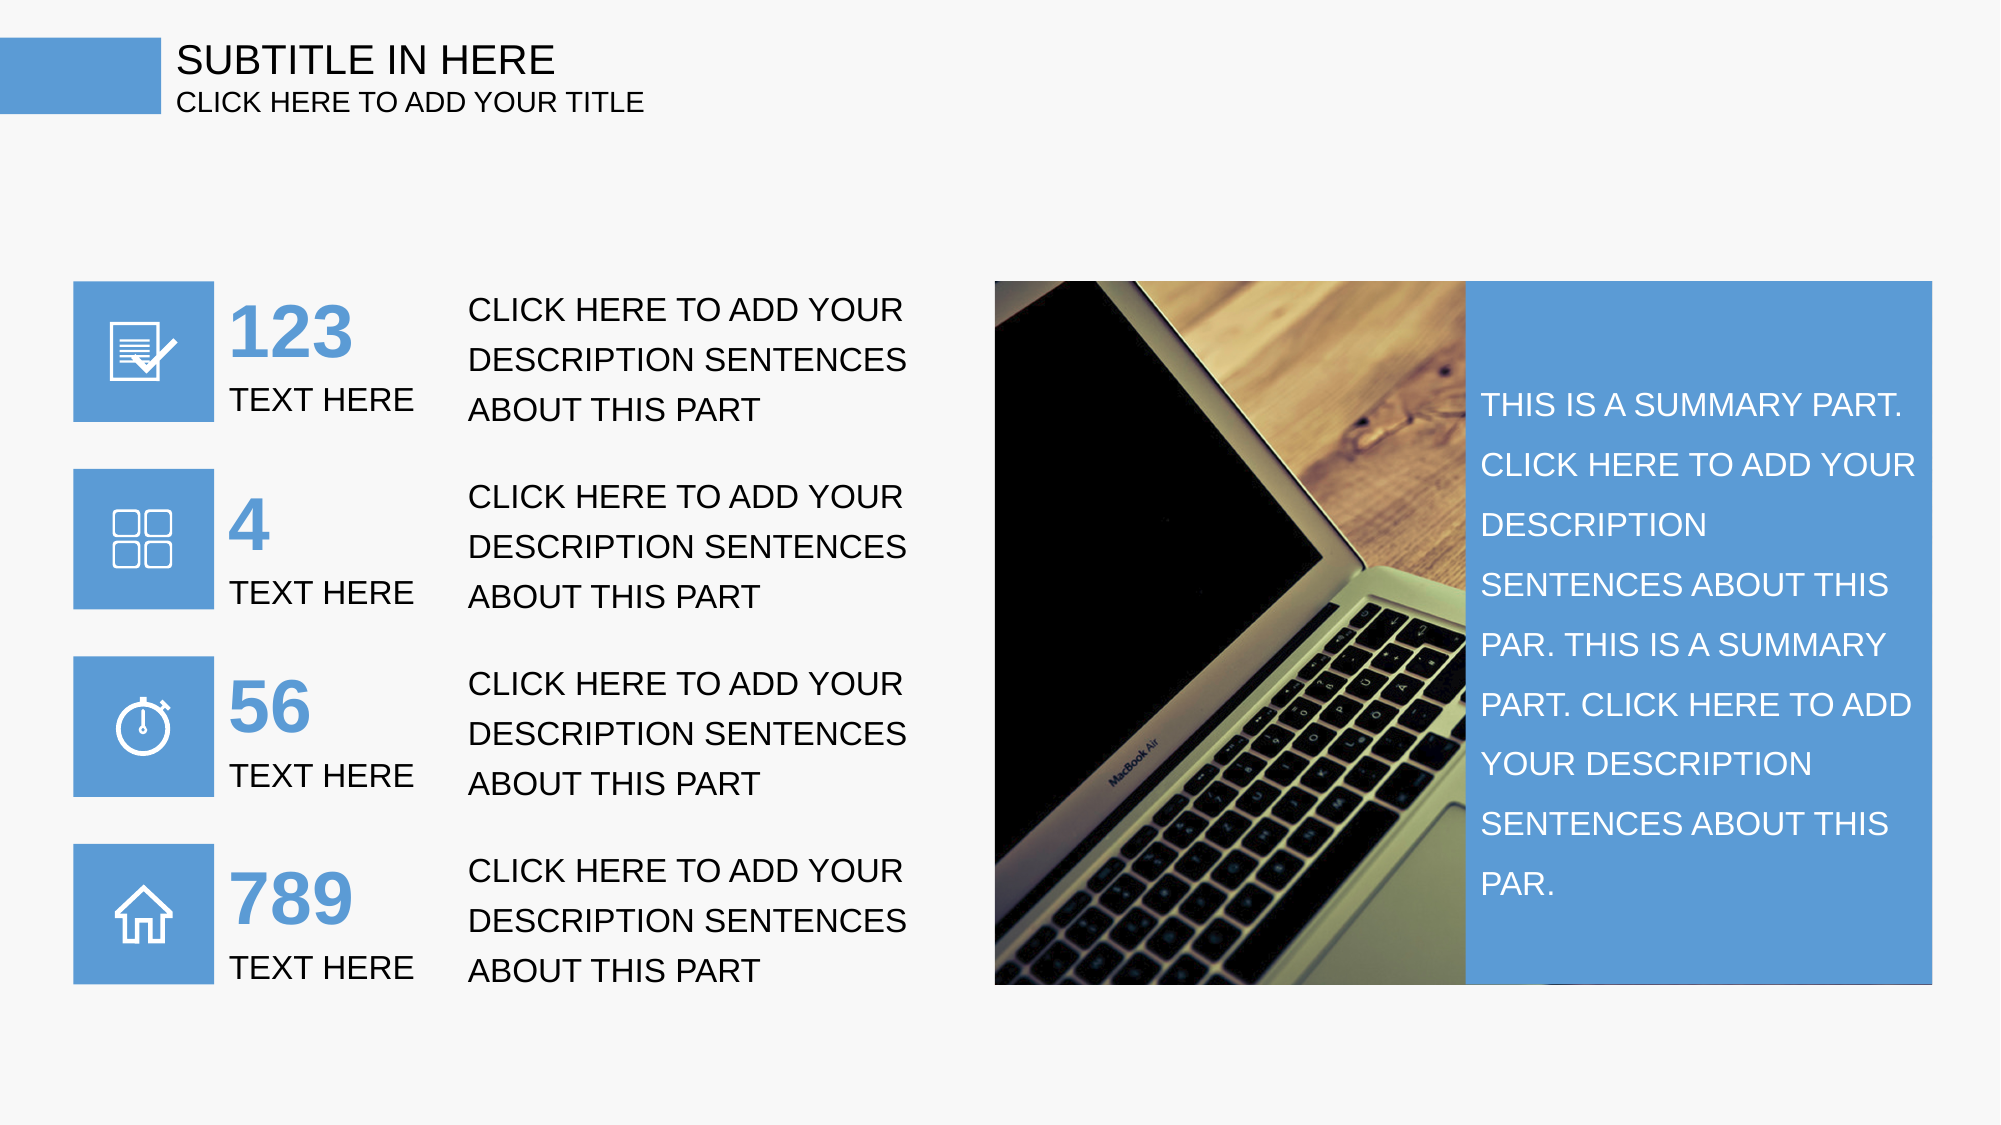

SUBTITLE IN HERE
CLICK HERE TO ADD YOUR TITLE

CLICK HERE TO ADD YOUR DESCRIPTION SENTENCES ABOUT THIS PART
123

THIS IS A SUMMARY PART. CLICK HERE TO ADD YOUR DESCRIPTION SENTENCES ABOUT THIS PAR. THIS IS A SUMMARY PART. CLICK HERE TO ADD YOUR DESCRIPTION SENTENCES ABOUT THIS PAR.

TEXT HERE
CLICK HERE TO ADD YOUR DESCRIPTION SENTENCES ABOUT THIS PART
4

TEXT HERE
CLICK HERE TO ADD YOUR DESCRIPTION SENTENCES ABOUT THIS PART
56

TEXT HERE
CLICK HERE TO ADD YOUR DESCRIPTION SENTENCES ABOUT THIS PART
789

TEXT HERE